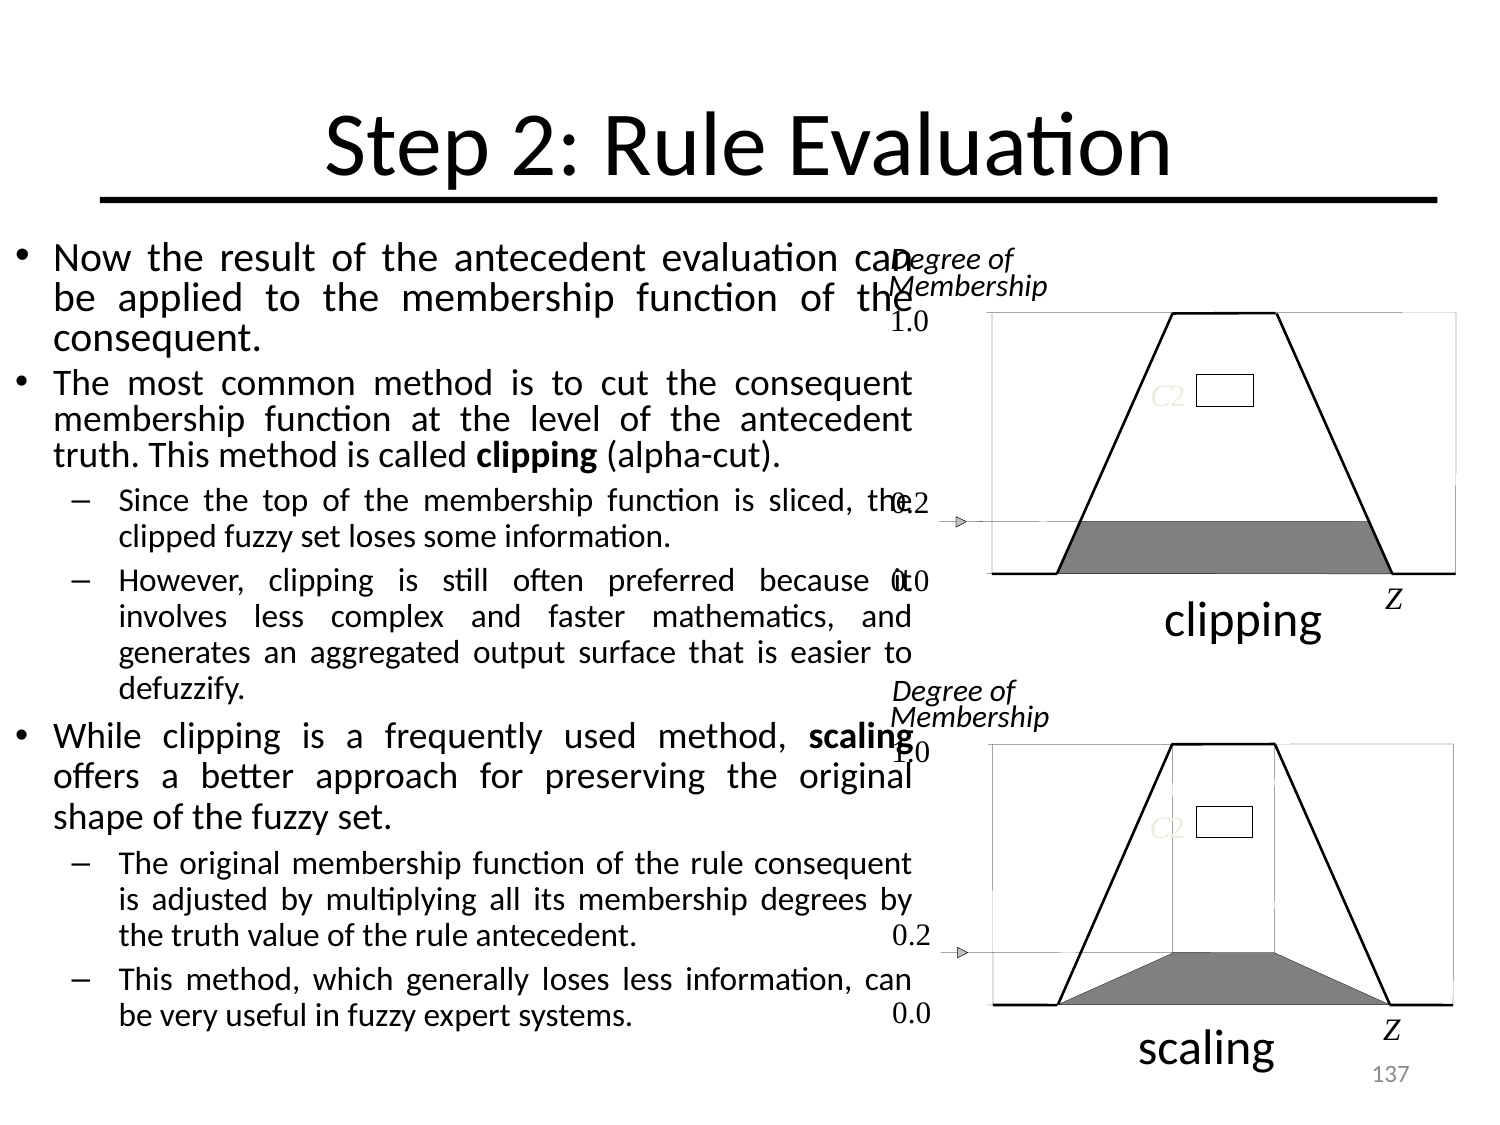

# Step 2: Rule Evaluation

Now the result of the antecedent evaluation can be applied to the membership function of the consequent.
The most common method is to cut the consequent membership function at the level of the antecedent truth. This method is called clipping (alpha-cut).
Since the top of the membership function is sliced, the clipped fuzzy set loses some information.
However, clipping is still often preferred because it involves less complex and faster mathematics, and generates an aggregated output surface that is easier to defuzzify.
While clipping is a frequently used method, scaling offers a better approach for preserving the original shape of the fuzzy set.
The original membership function of the rule consequent is adjusted by multiplying all its membership degrees by the truth value of the rule antecedent.
This method, which generally loses less information, can be very useful in fuzzy expert systems.

Degree of

Membership

1.0

C
2

0.2

0.0

Z
clipping

Degree of

Membership

1.0

C
2

0.2

0.0

scaling

Z
137